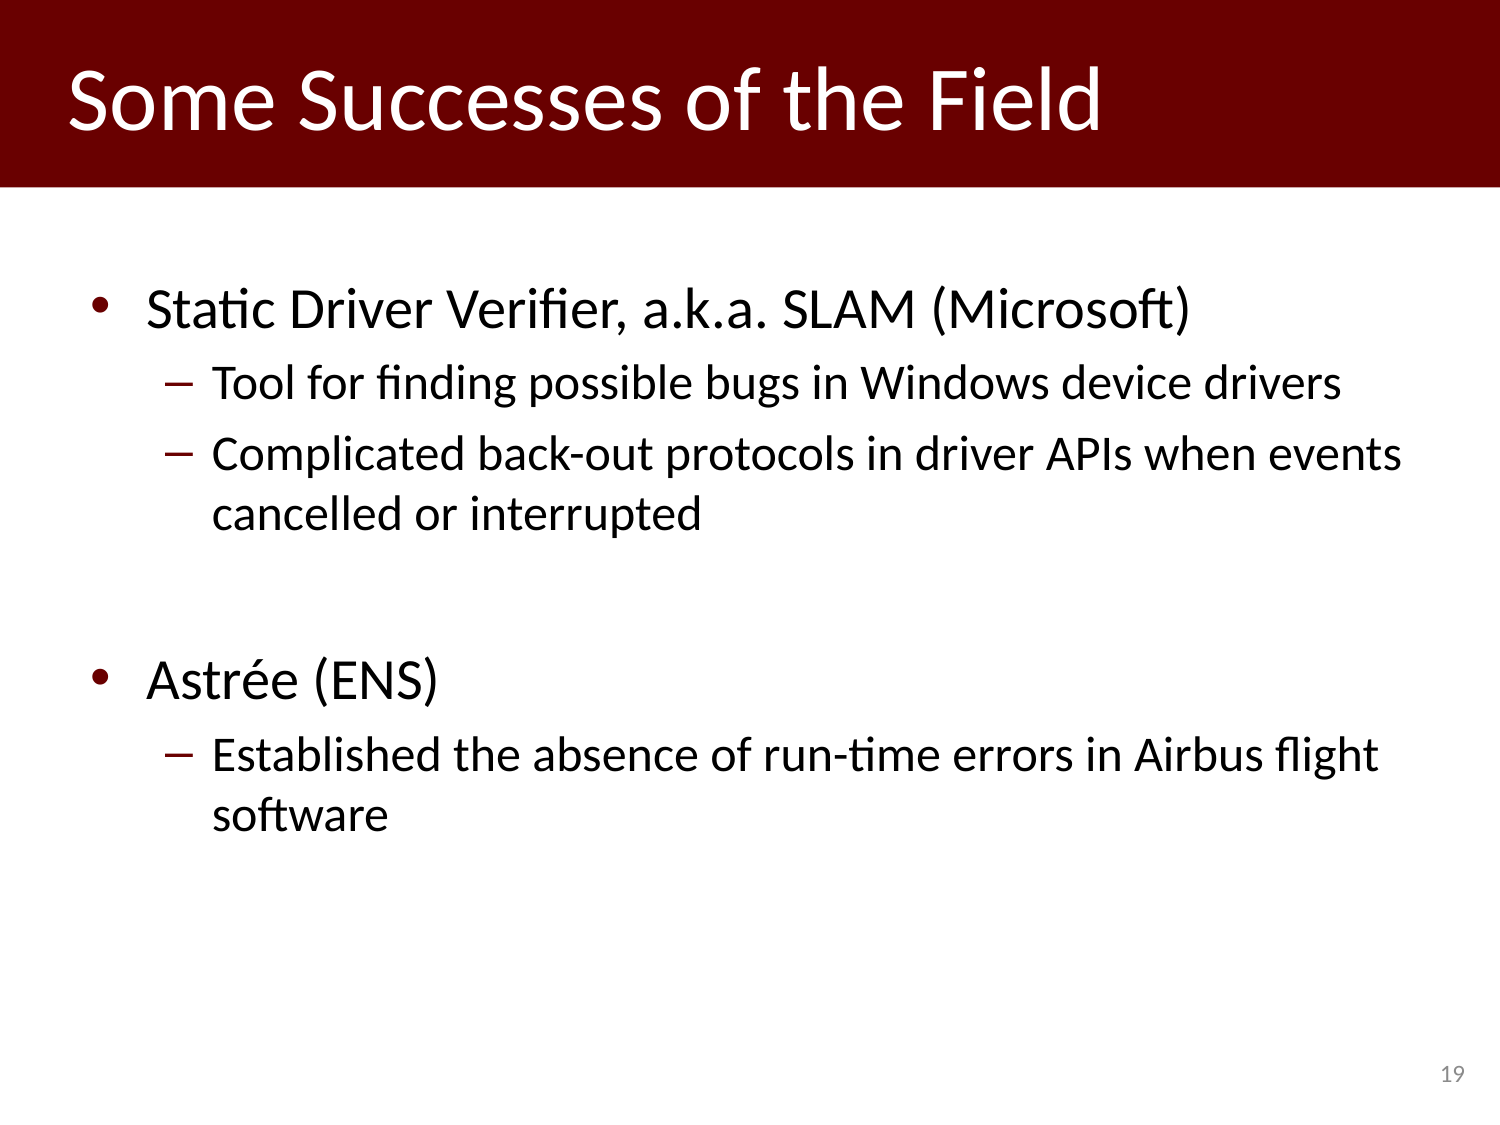

# Some Successes of the Field
Static Driver Verifier, a.k.a. SLAM (Microsoft)
Tool for finding possible bugs in Windows device drivers
Complicated back-out protocols in driver APIs when events cancelled or interrupted

Astrée (ENS)
Established the absence of run-time errors in Airbus flight software

19